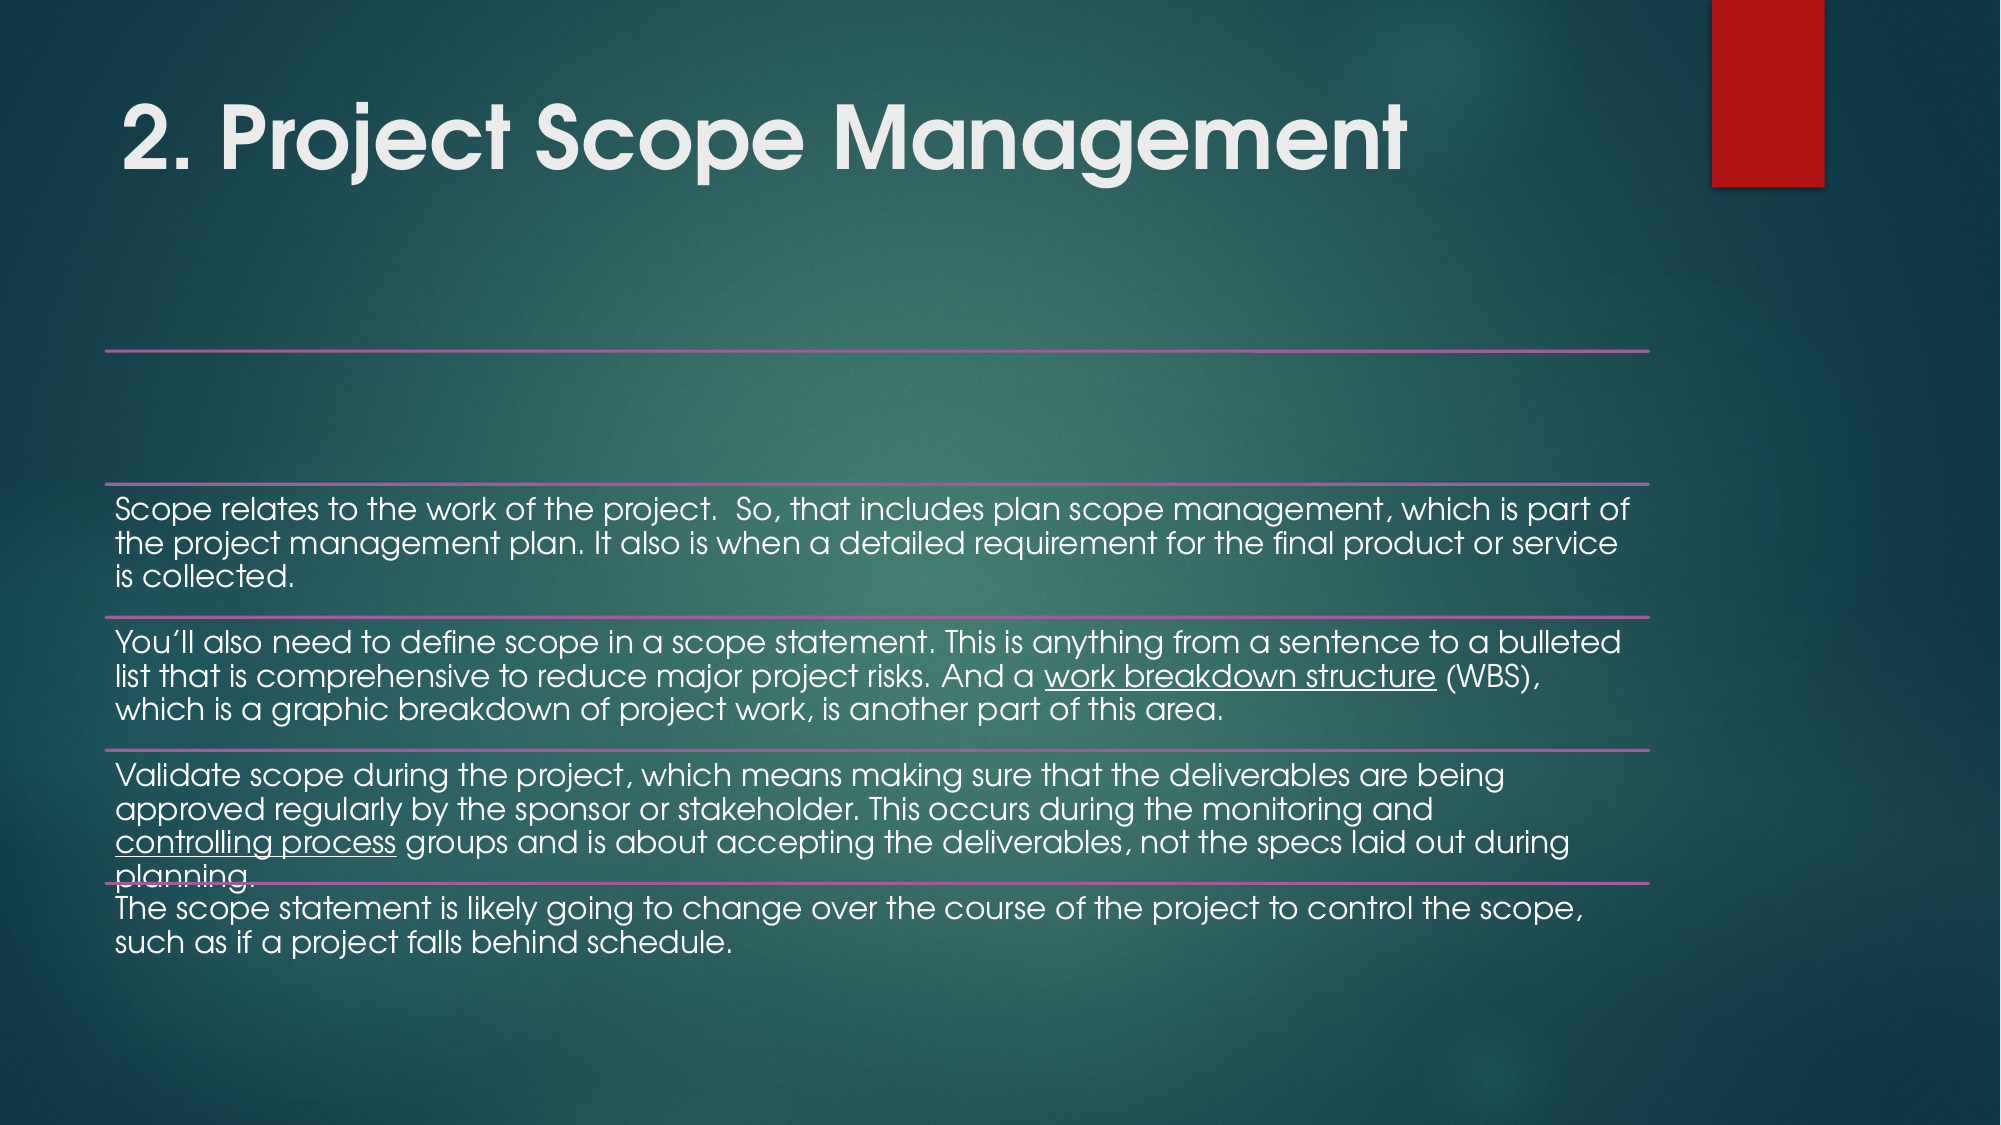

# 2. Project Scope Management

Scope relates to the work of the project.  So, that includes plan scope management, which is part of the project management plan. It also is when a detailed requirement for the final product or service is collected.
You’ll also need to define scope in a scope statement. This is anything from a sentence to a bulleted list that is comprehensive to reduce major project risks. And a work breakdown structure (WBS), which is a graphic breakdown of project work, is another part of this area.
Validate scope during the project, which means making sure that the deliverables are being approved regularly by the sponsor or stakeholder. This occurs during the monitoring and controlling process groups and is about accepting the deliverables, not the specs laid out during planning.
The scope statement is likely going to change over the course of the project to control the scope, such as if a project falls behind schedule.